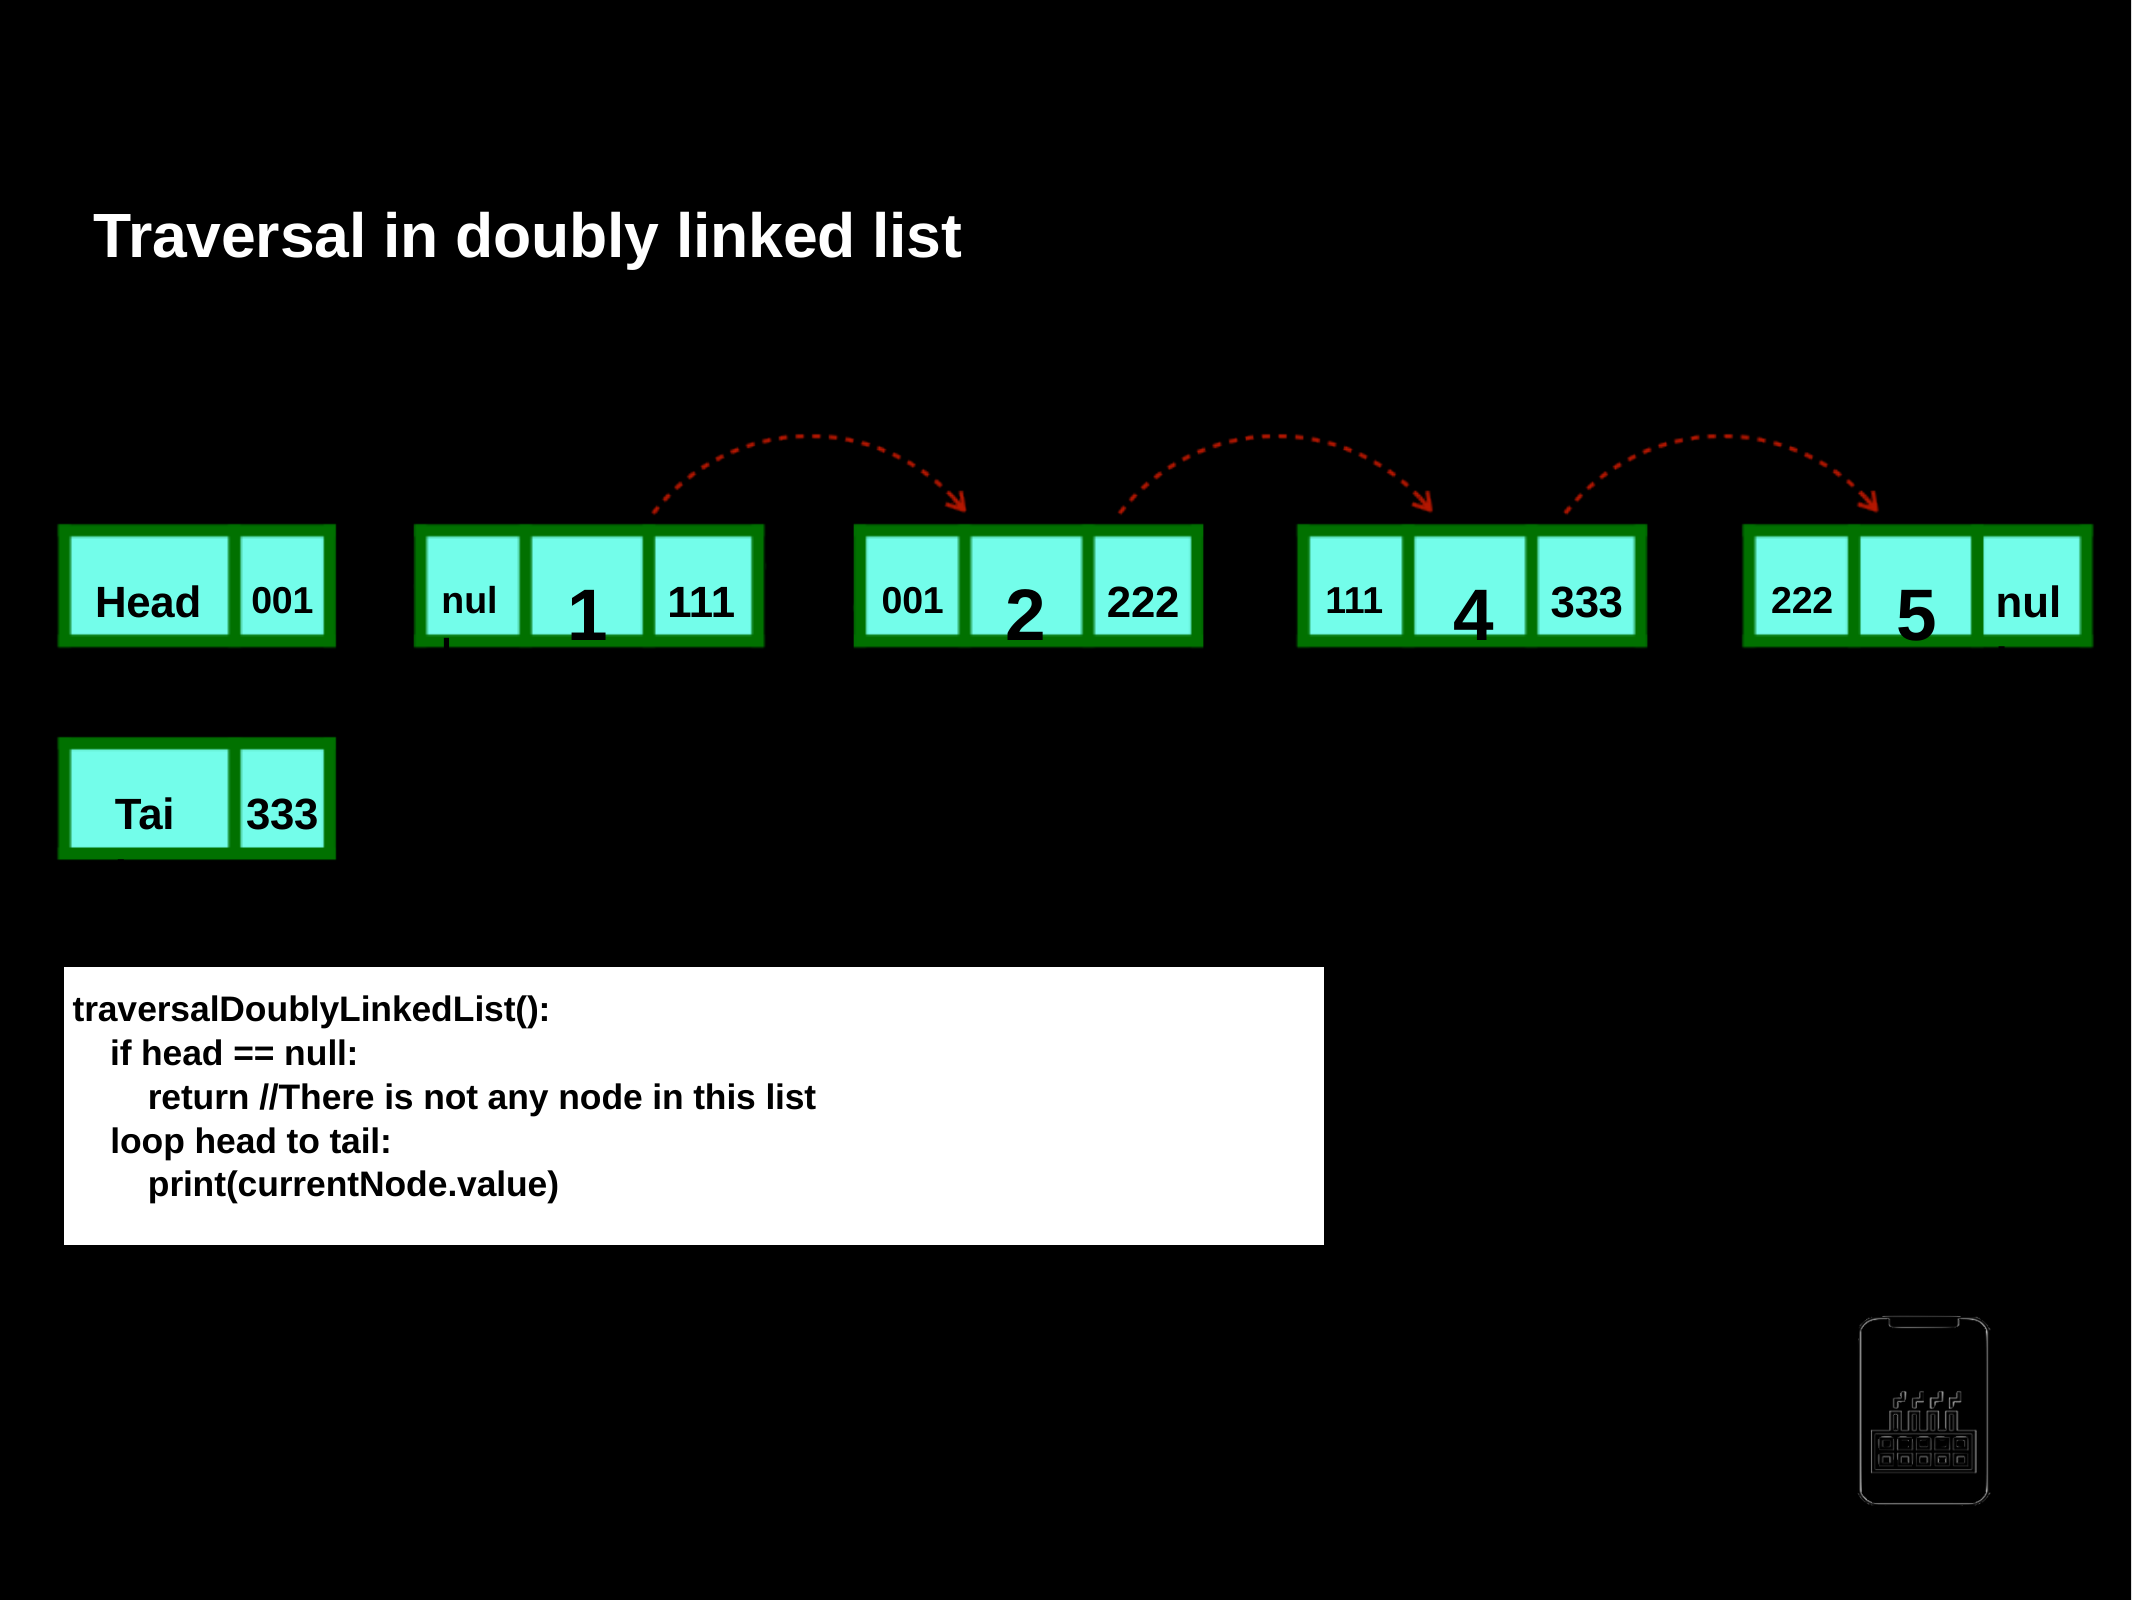

Traversal in doubly linked list

1
2
111
4
222
5
Head
111
222
333
null
001
null
001
111
222
001
333
Tail
333

traversalDoublyLinkedList():
if head == null:
return //There is not any node in this list
loop head to tail:
print(currentNode.value)

Time complexity : O(n) Space complexity : O(1)
AppMillers
www.appmillers.com